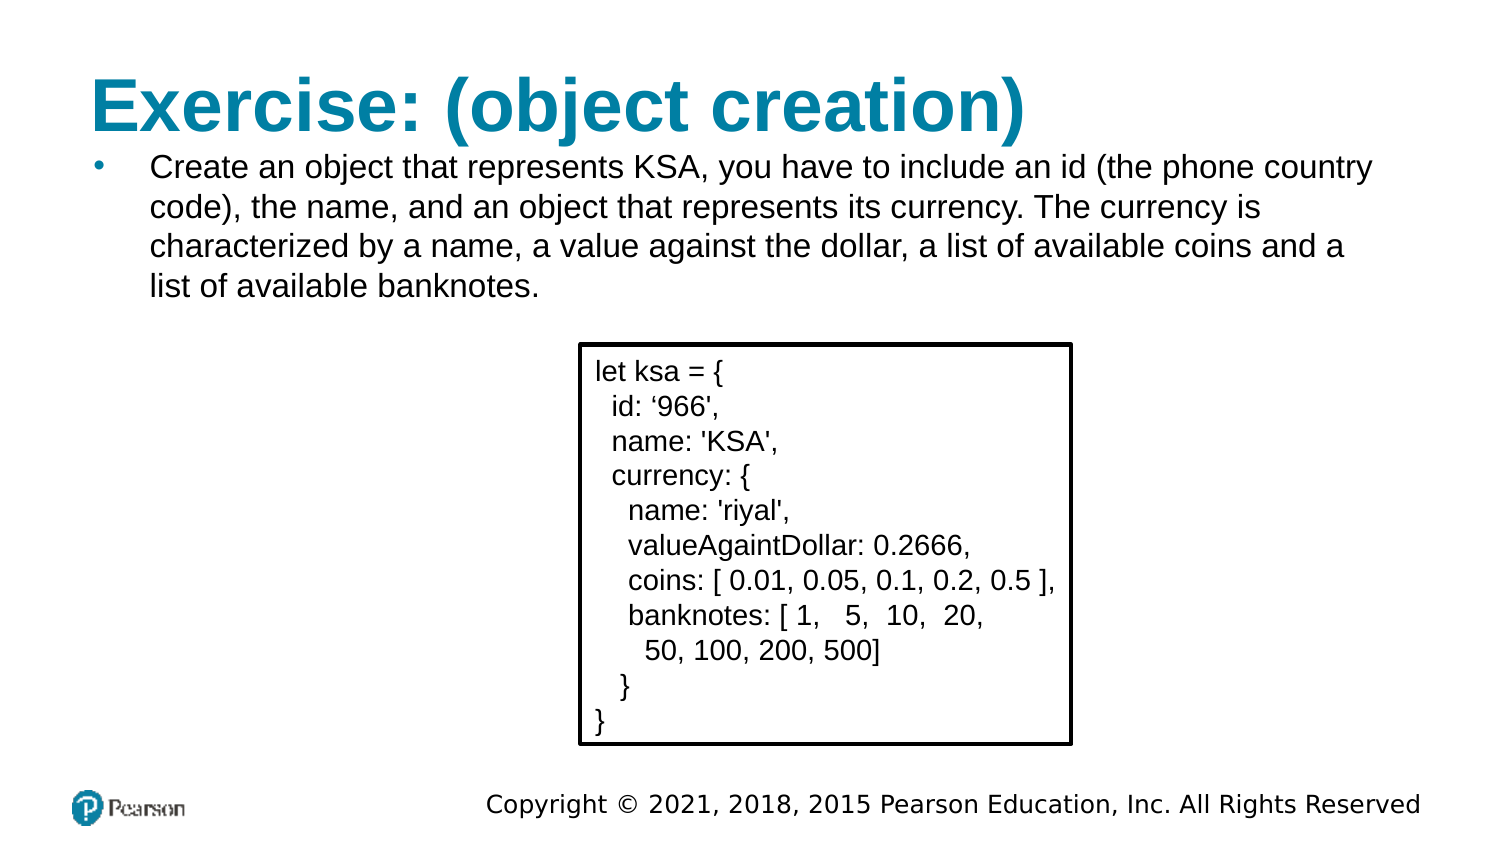

# Exercise: (object creation)
Create an object that represents KSA, you have to include an id (the phone country code), the name, and an object that represents its currency. The currency is characterized by a name, a value against the dollar, a list of available coins and a list of available banknotes.
let ksa = {
  id: ‘966',
  name: 'KSA',
  currency: {
    name: 'riyal',
    valueAgaintDollar: 0.2666,
    coins: [ 0.01, 0.05, 0.1, 0.2, 0.5 ],
    banknotes: [ 1,   5,  10,  20,
      50, 100, 200, 500]
   }
}